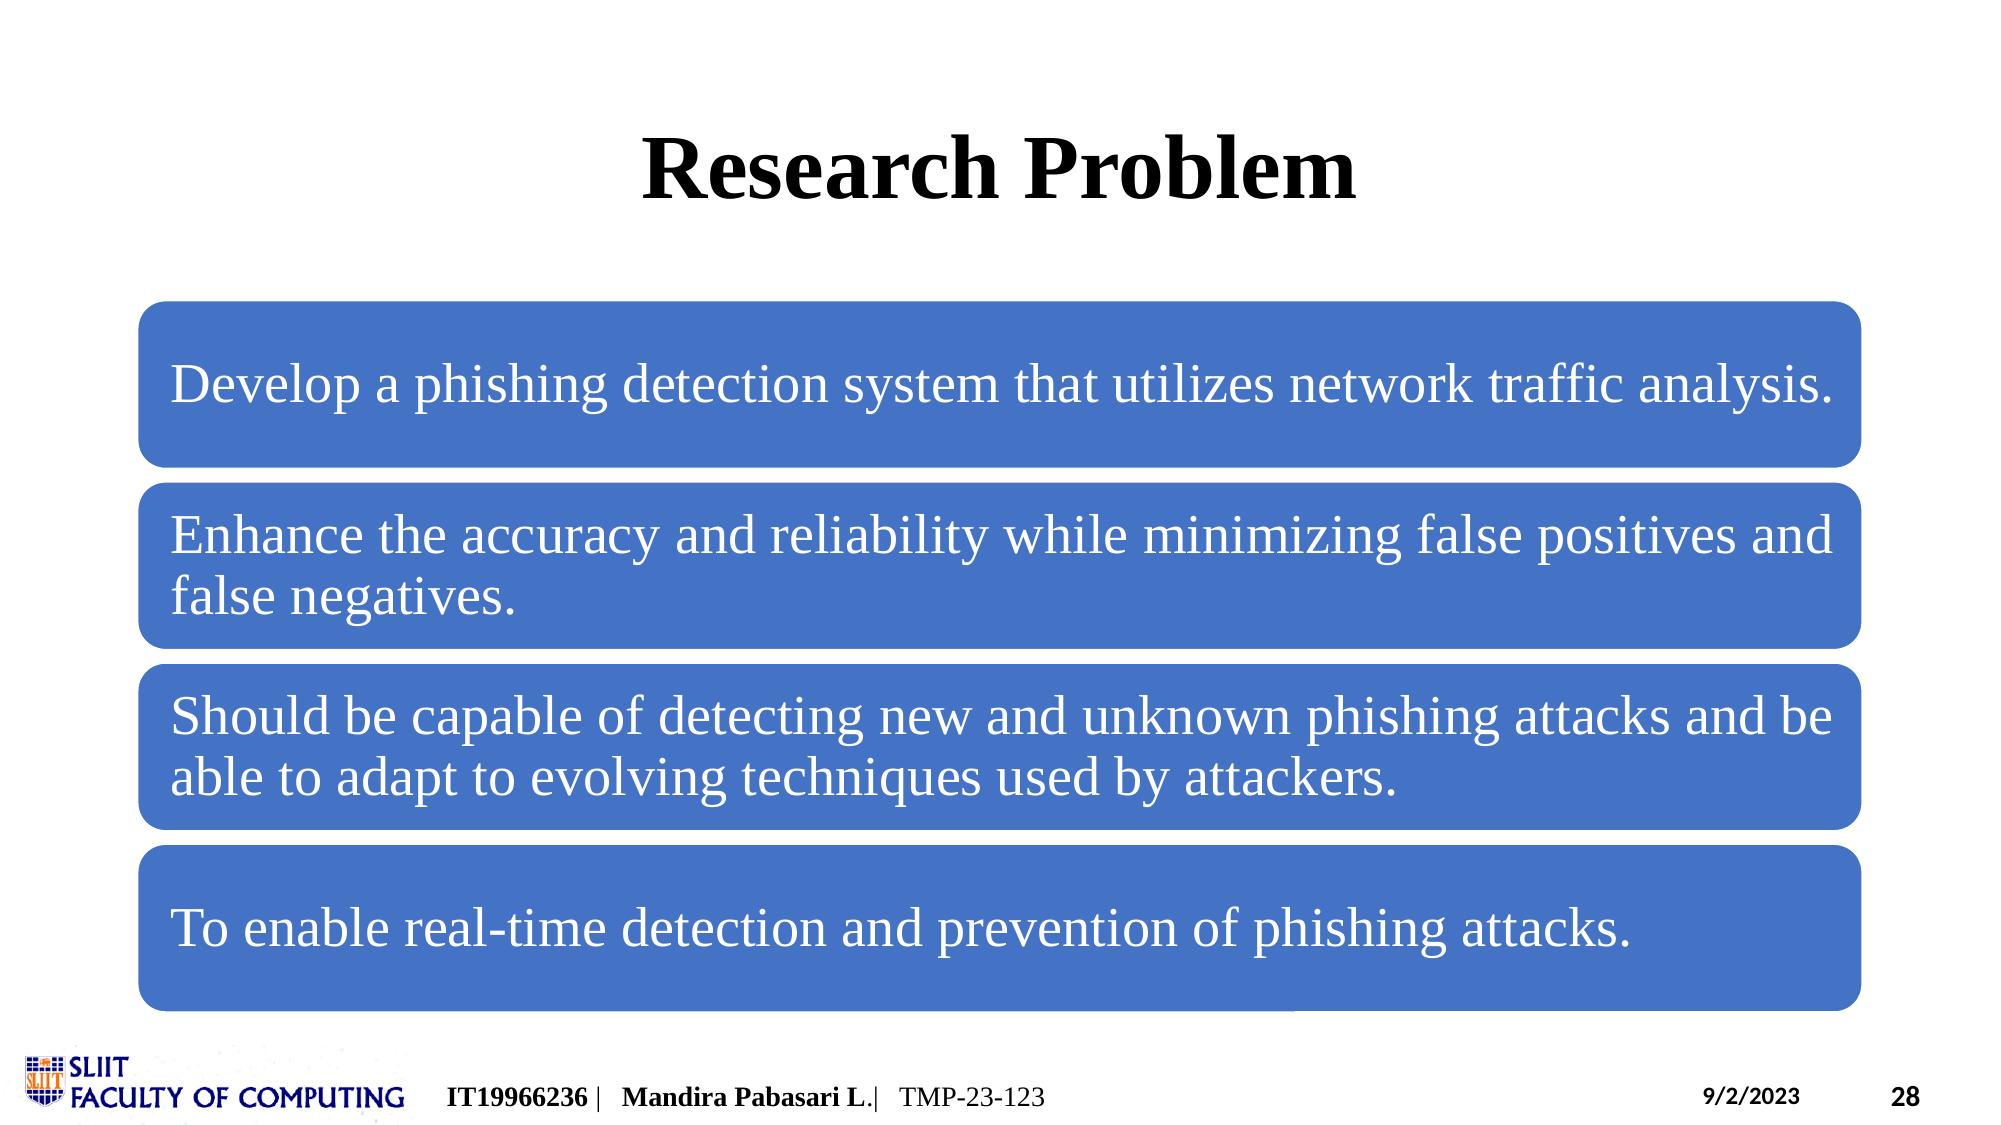

# Research Problem
Develop a phishing detection system that utilizes network traffic analysis.
Enhance the accuracy and reliability while minimizing false positives and false negatives.
Should be capable of detecting new and unknown phishing attacks and be able to adapt to evolving techniques used by attackers.
To enable real-time detection and prevention of phishing attacks.
IT19966236 |   Mandira Pabasari L.|   TMP-23-123